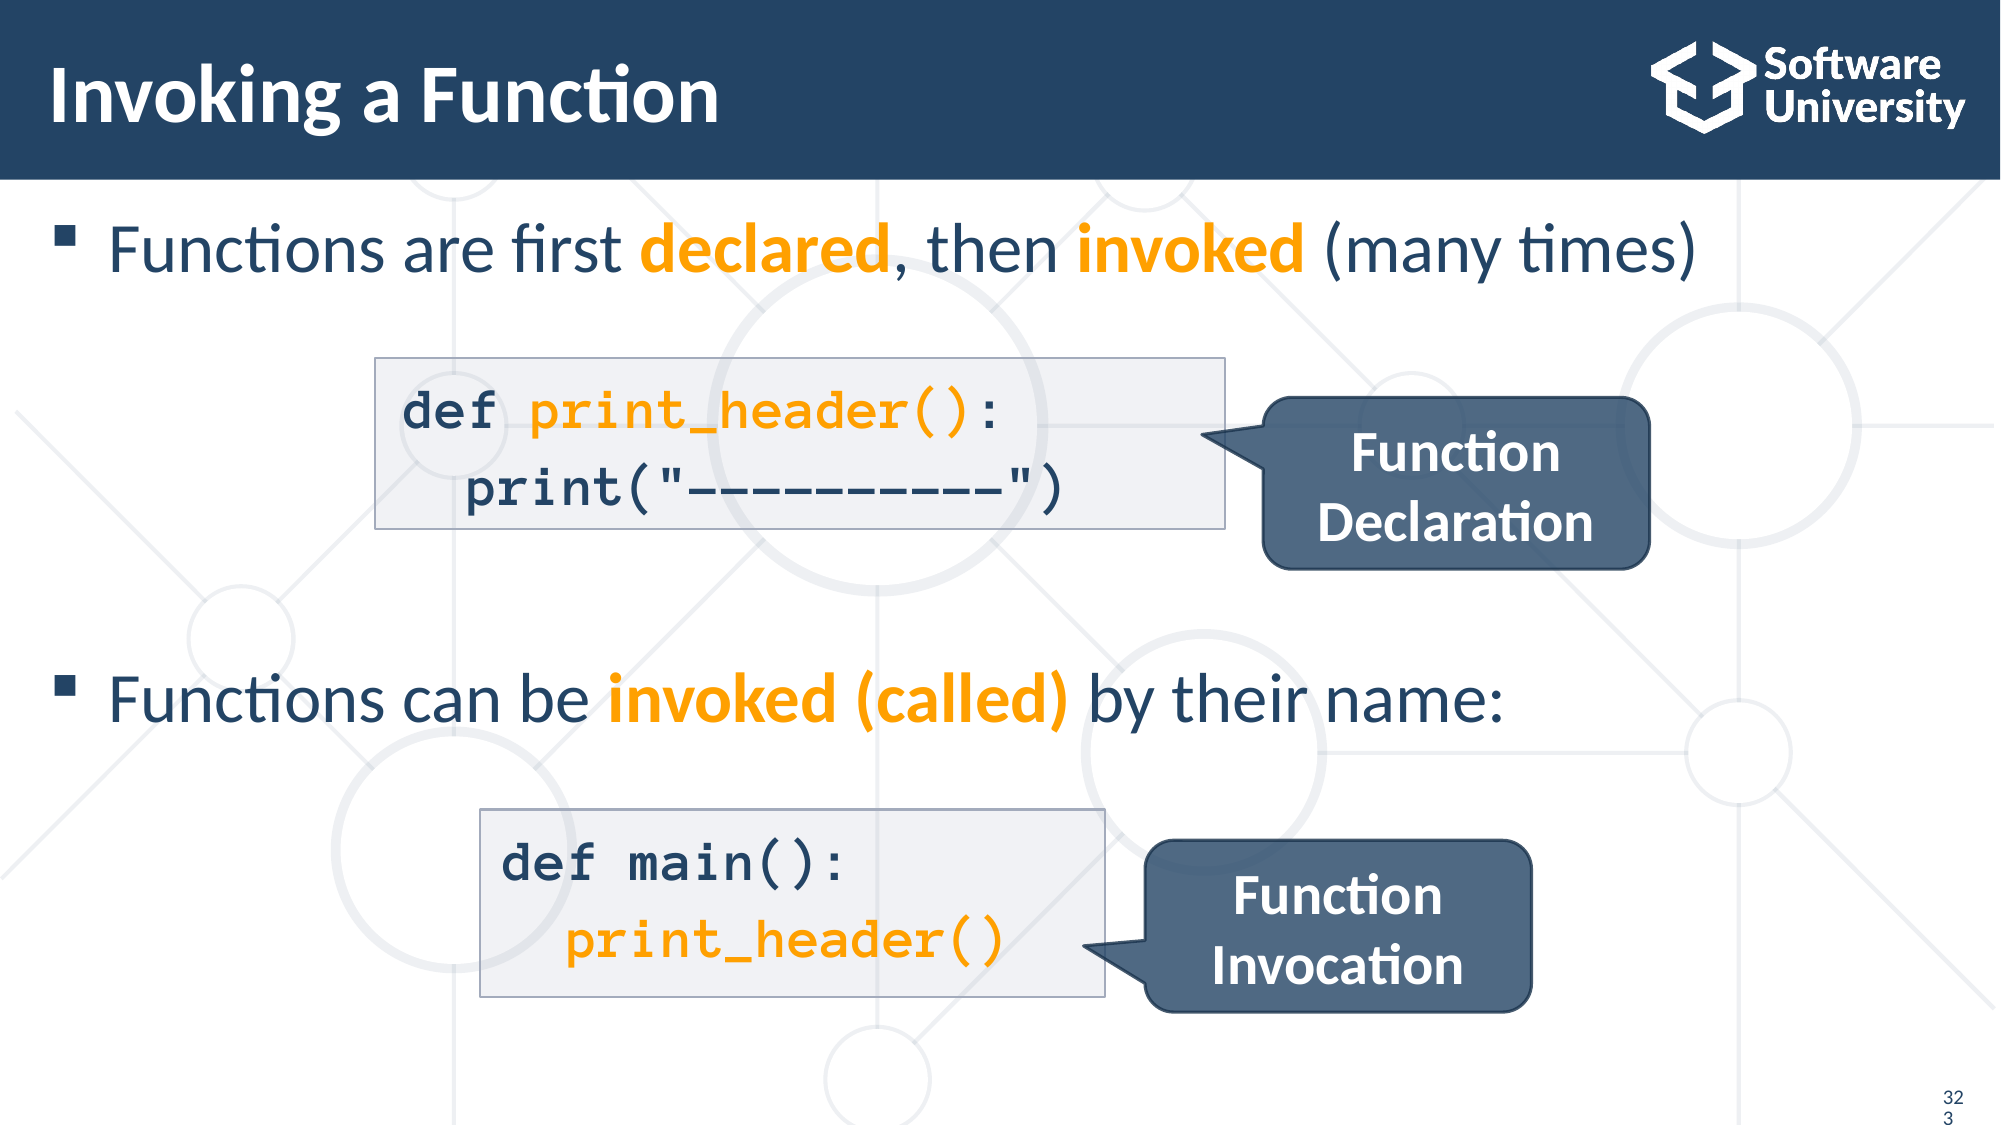

# Invoking a Function
Functions are first declared, then invoked (many times)

Functions can be invoked (called) by their name:
def print_header():
  print("----------")
Function Declaration
def main():
  print_header()

Function Invocation
323